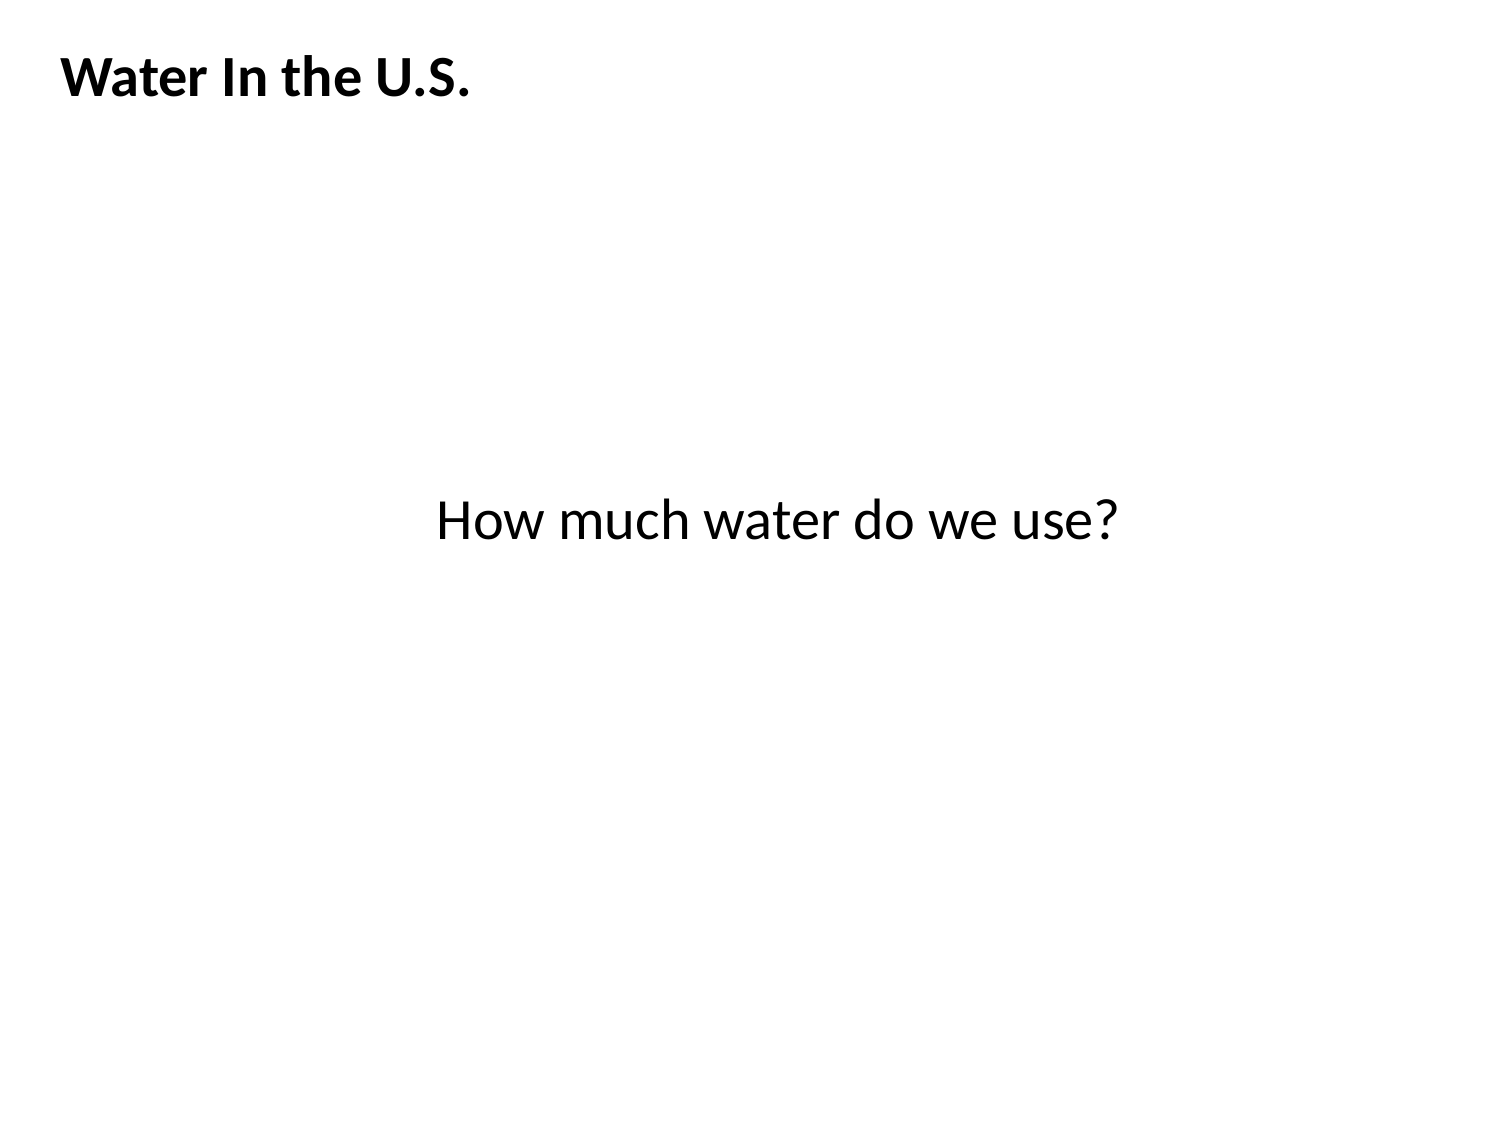

Water In the U.S.
How much water do we use?